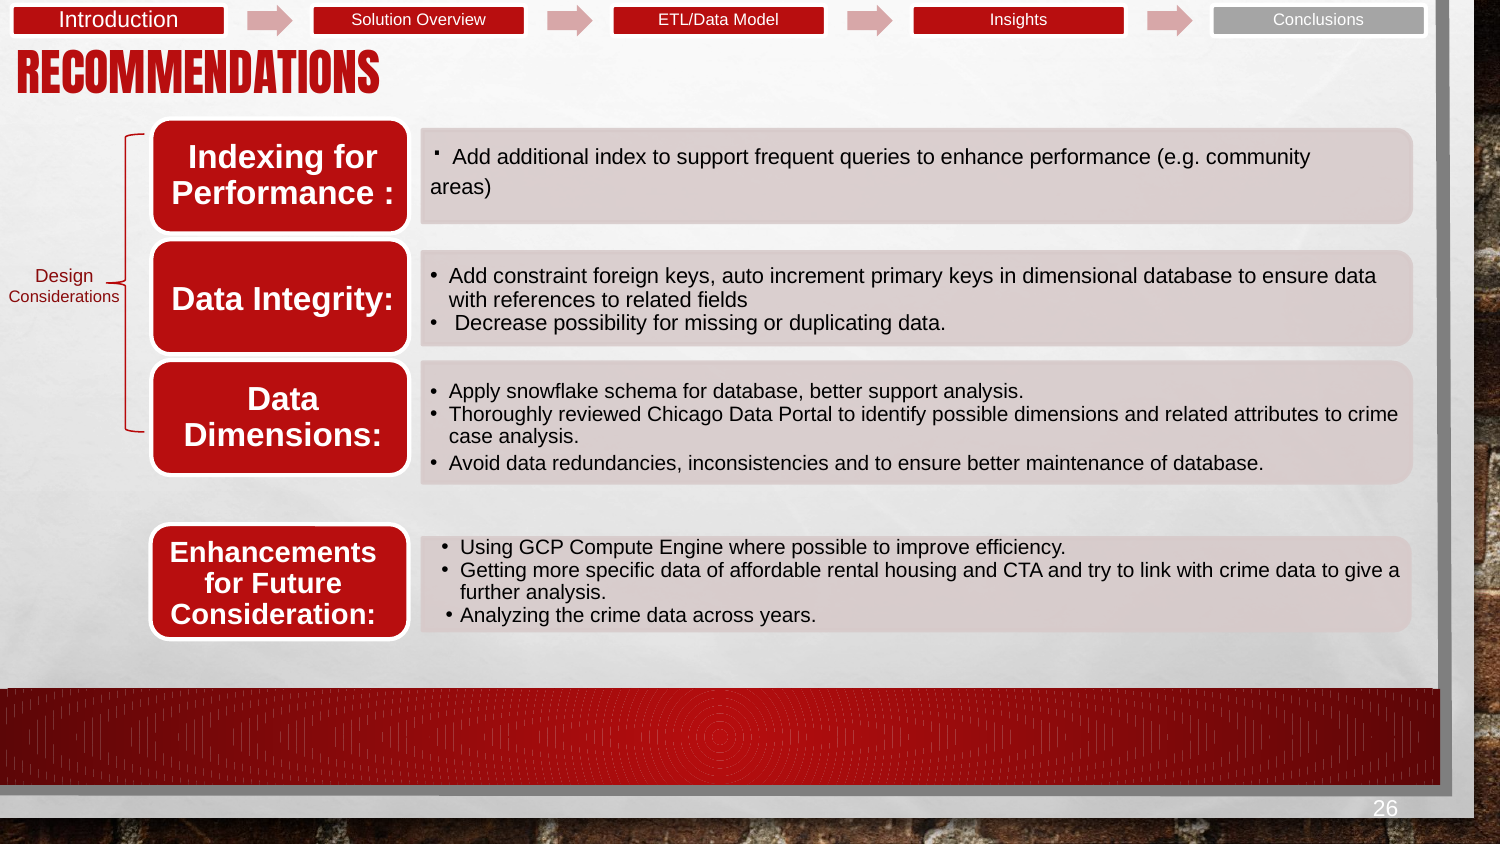

Introduction
Solution Overview
ETL/Data Model
Insights
Conclusions

RECOMMENDATIONS

· Add additional index to support frequent queries to enhance performance (e.g. community areas)
Indexing for Performance :

Data Integrity:
Add constraint foreign keys, auto increment primary keys in dimensional database to ensure data with references to related fields
 Decrease possibility for missing or duplicating data.

Data Dimensions:
Apply snowflake schema for database, better support analysis.
Thoroughly reviewed Chicago Data Portal to identify possible dimensions and related attributes to crime case analysis.
Avoid data redundancies, inconsistencies and to ensure better maintenance of database.

Enhancements for Future Consideration:
Using GCP Compute Engine where possible to improve efficiency.
Getting more specific data of affordable rental housing and CTA and try to link with crime data to give a further analysis.
Analyzing the crime data across years.

Design
Considerations
26